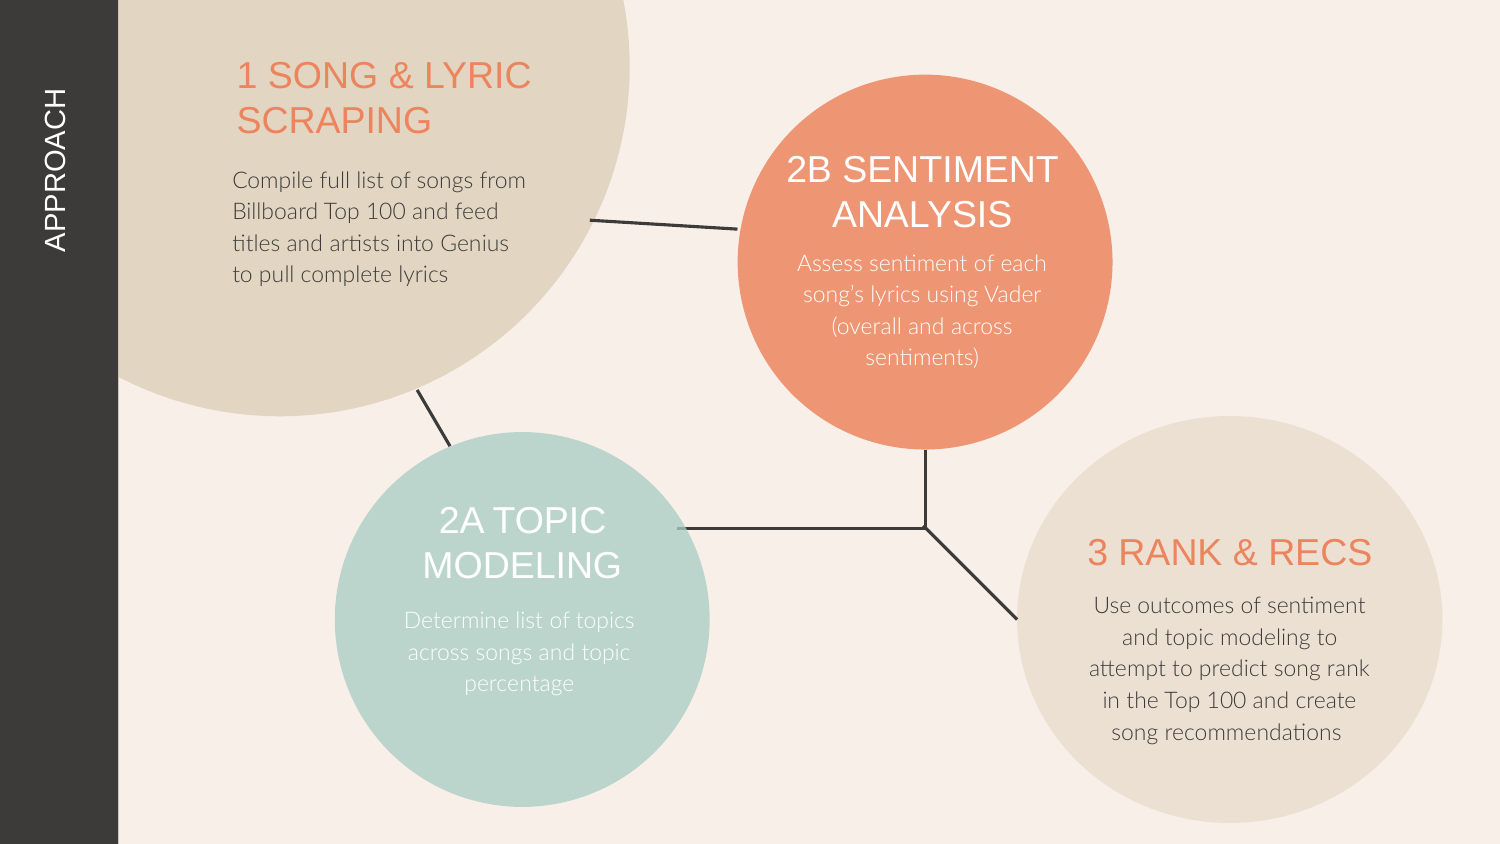

1 SONG & LYRIC SCRAPING

2B SENTIMENT ANALYSIS
Compile full list of songs from Billboard Top 100 and feed titles and artists into Genius to pull complete lyrics

Assess sentiment of each song’s lyrics using Vader (overall and across sentiments)
# APPROACH

2A TOPIC MODELING
3 RANK & RECS
Use outcomes of sentiment and topic modeling to attempt to predict song rank in the Top 100 and create song recommendations

Determine list of topics across songs and topic percentage